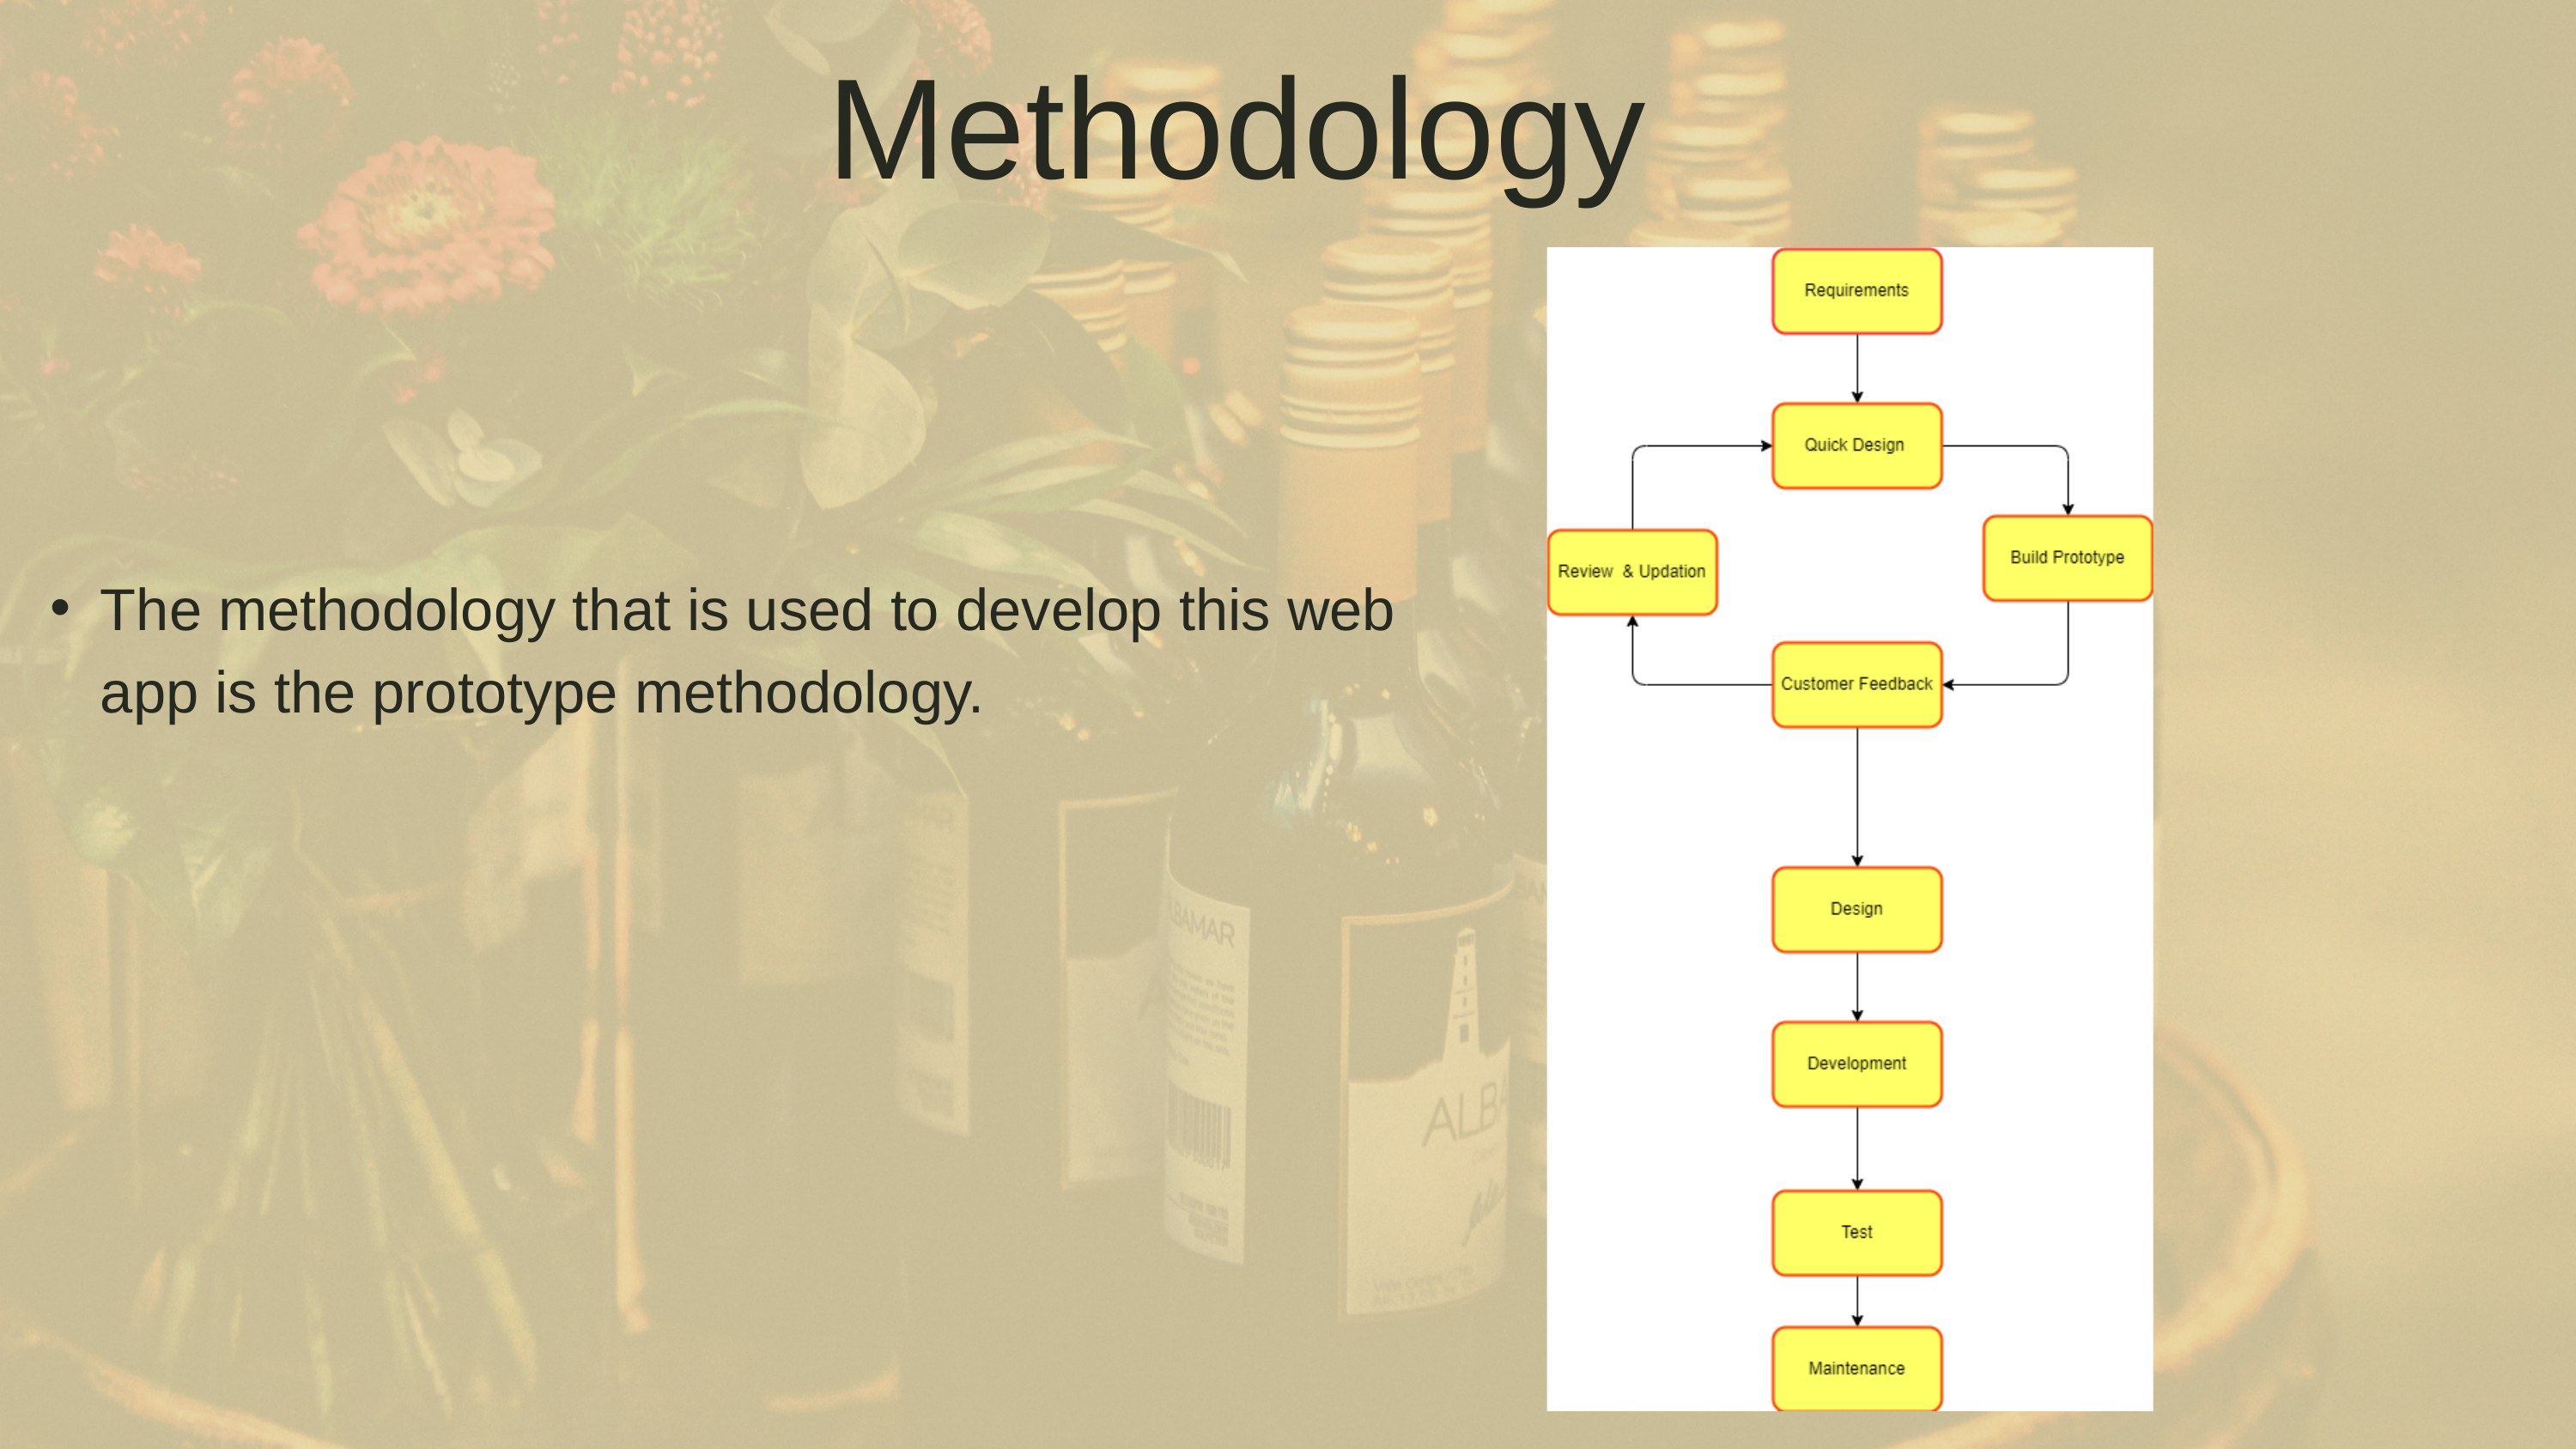

Methodology

The methodology that is used to develop this web app is the prototype methodology.